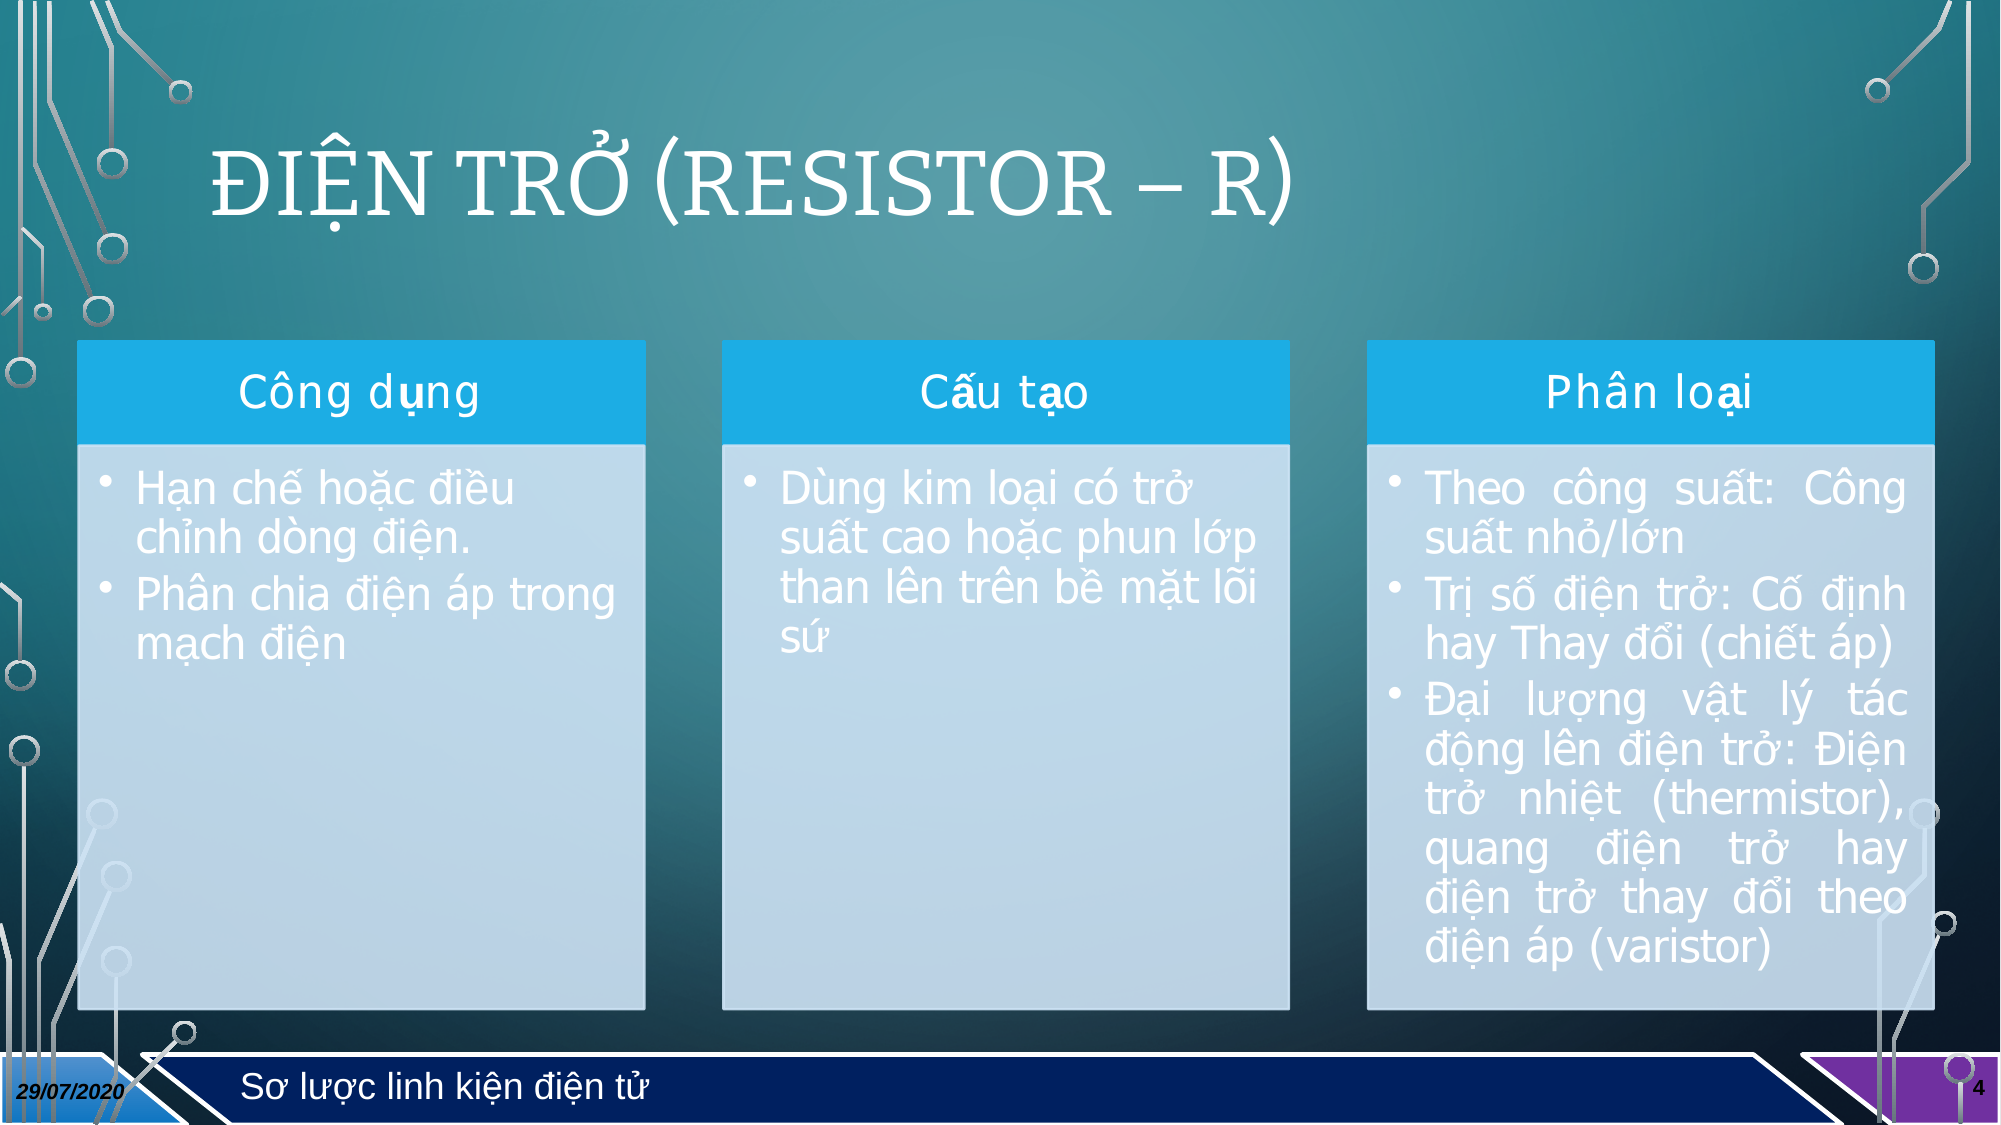

# Điện trở (Resistor – R)
Công dụng
Hạn chế hoặc điều chỉnh dòng điện.
Phân chia điện áp trong mạch điện
Cấu tạo
Dùng kim loại có trở suất cao hoặc phun lớp than lên trên bề mặt lõi sứ
Phân loại
Theo công suất: Công suất nhỏ/lớn
Trị số điện trở: Cố định hay Thay đổi (chiết áp)
Đại lượng vật lý tác động lên điện trở: Điện trở nhiệt (thermistor), quang điện trở hay điện trở thay đổi theo điện áp (varistor)
Sơ lược linh kiện điện tử